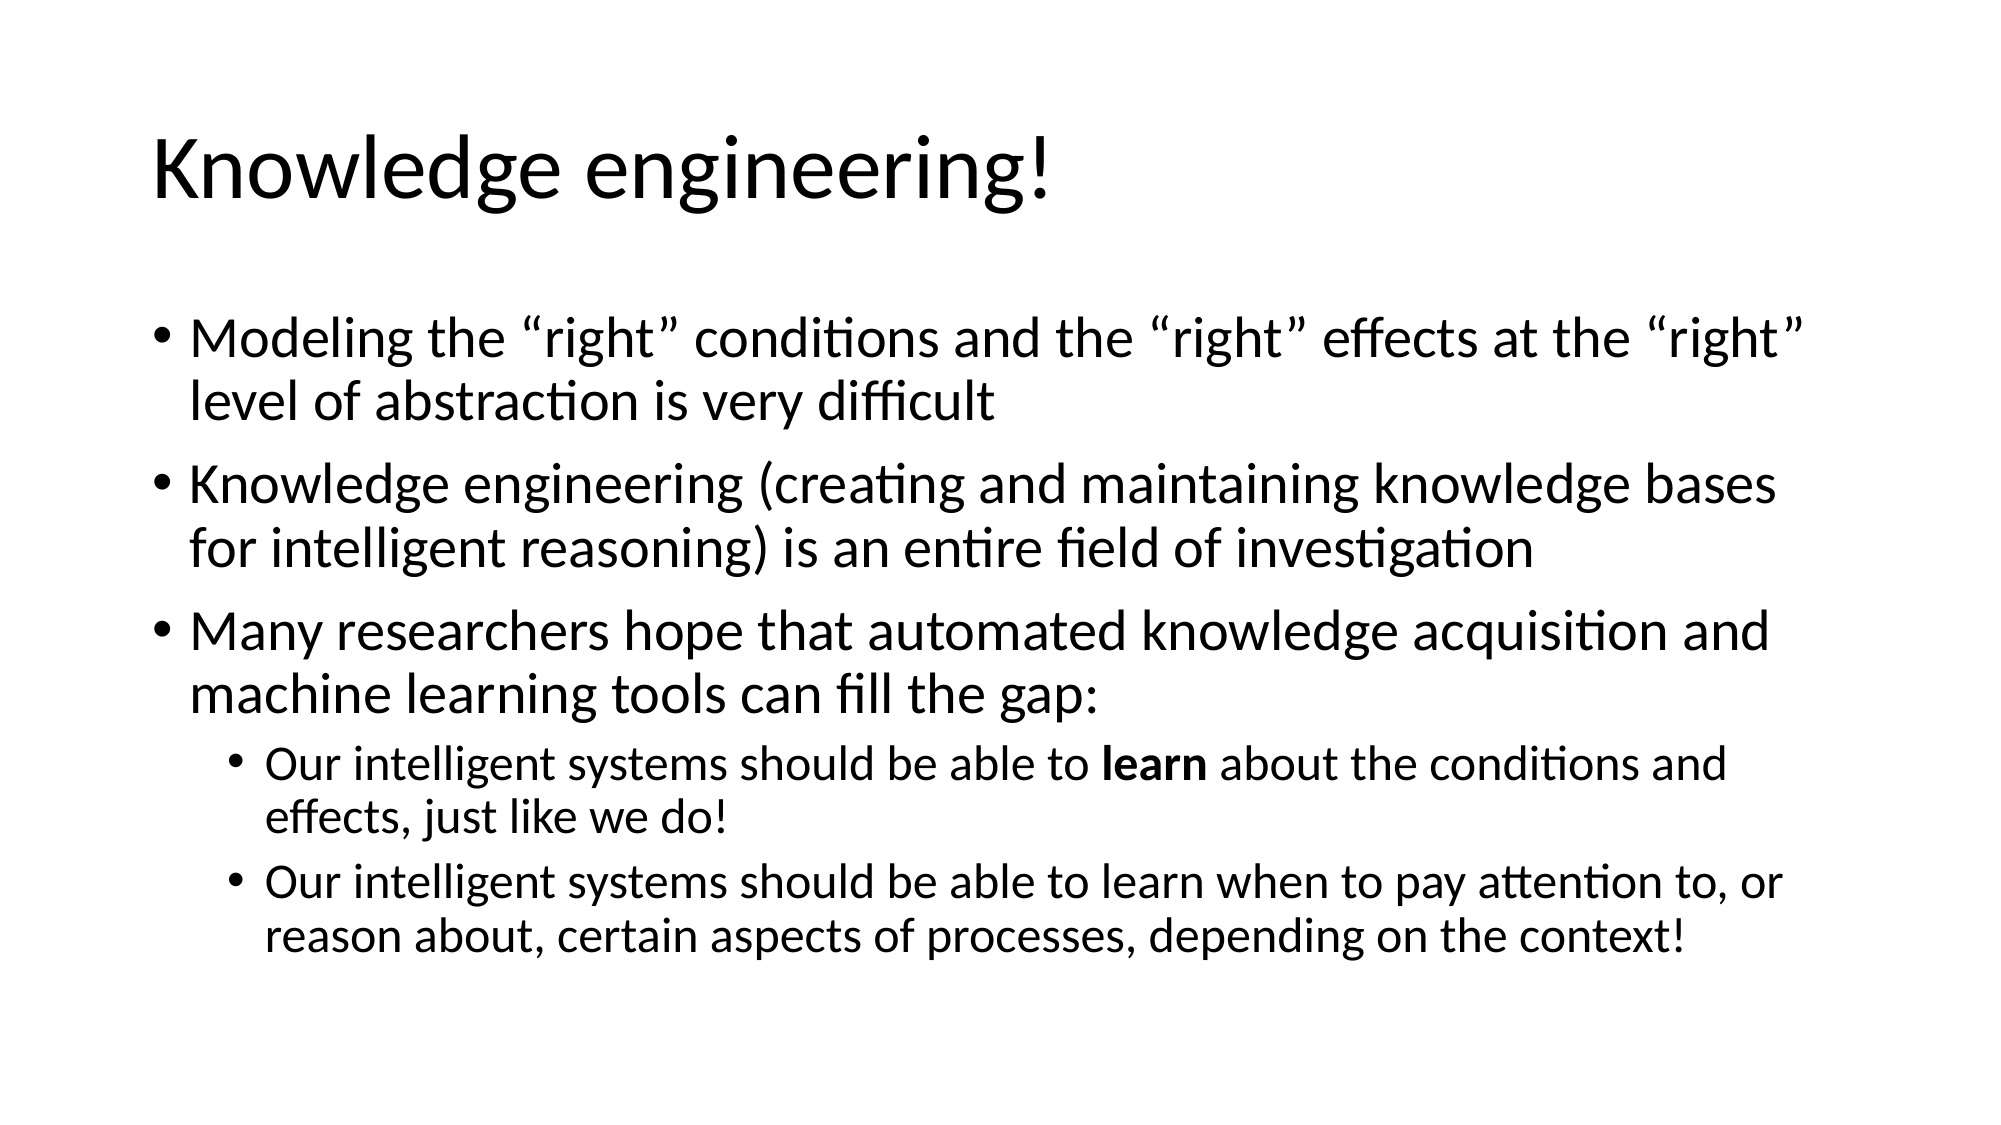

# Knowledge engineering!
Modeling the “right” conditions and the “right” effects at the “right” level of abstraction is very difficult
Knowledge engineering (creating and maintaining knowledge bases for intelligent reasoning) is an entire field of investigation
Many researchers hope that automated knowledge acquisition and machine learning tools can fill the gap:
Our intelligent systems should be able to learn about the conditions and effects, just like we do!
Our intelligent systems should be able to learn when to pay attention to, or reason about, certain aspects of processes, depending on the context!